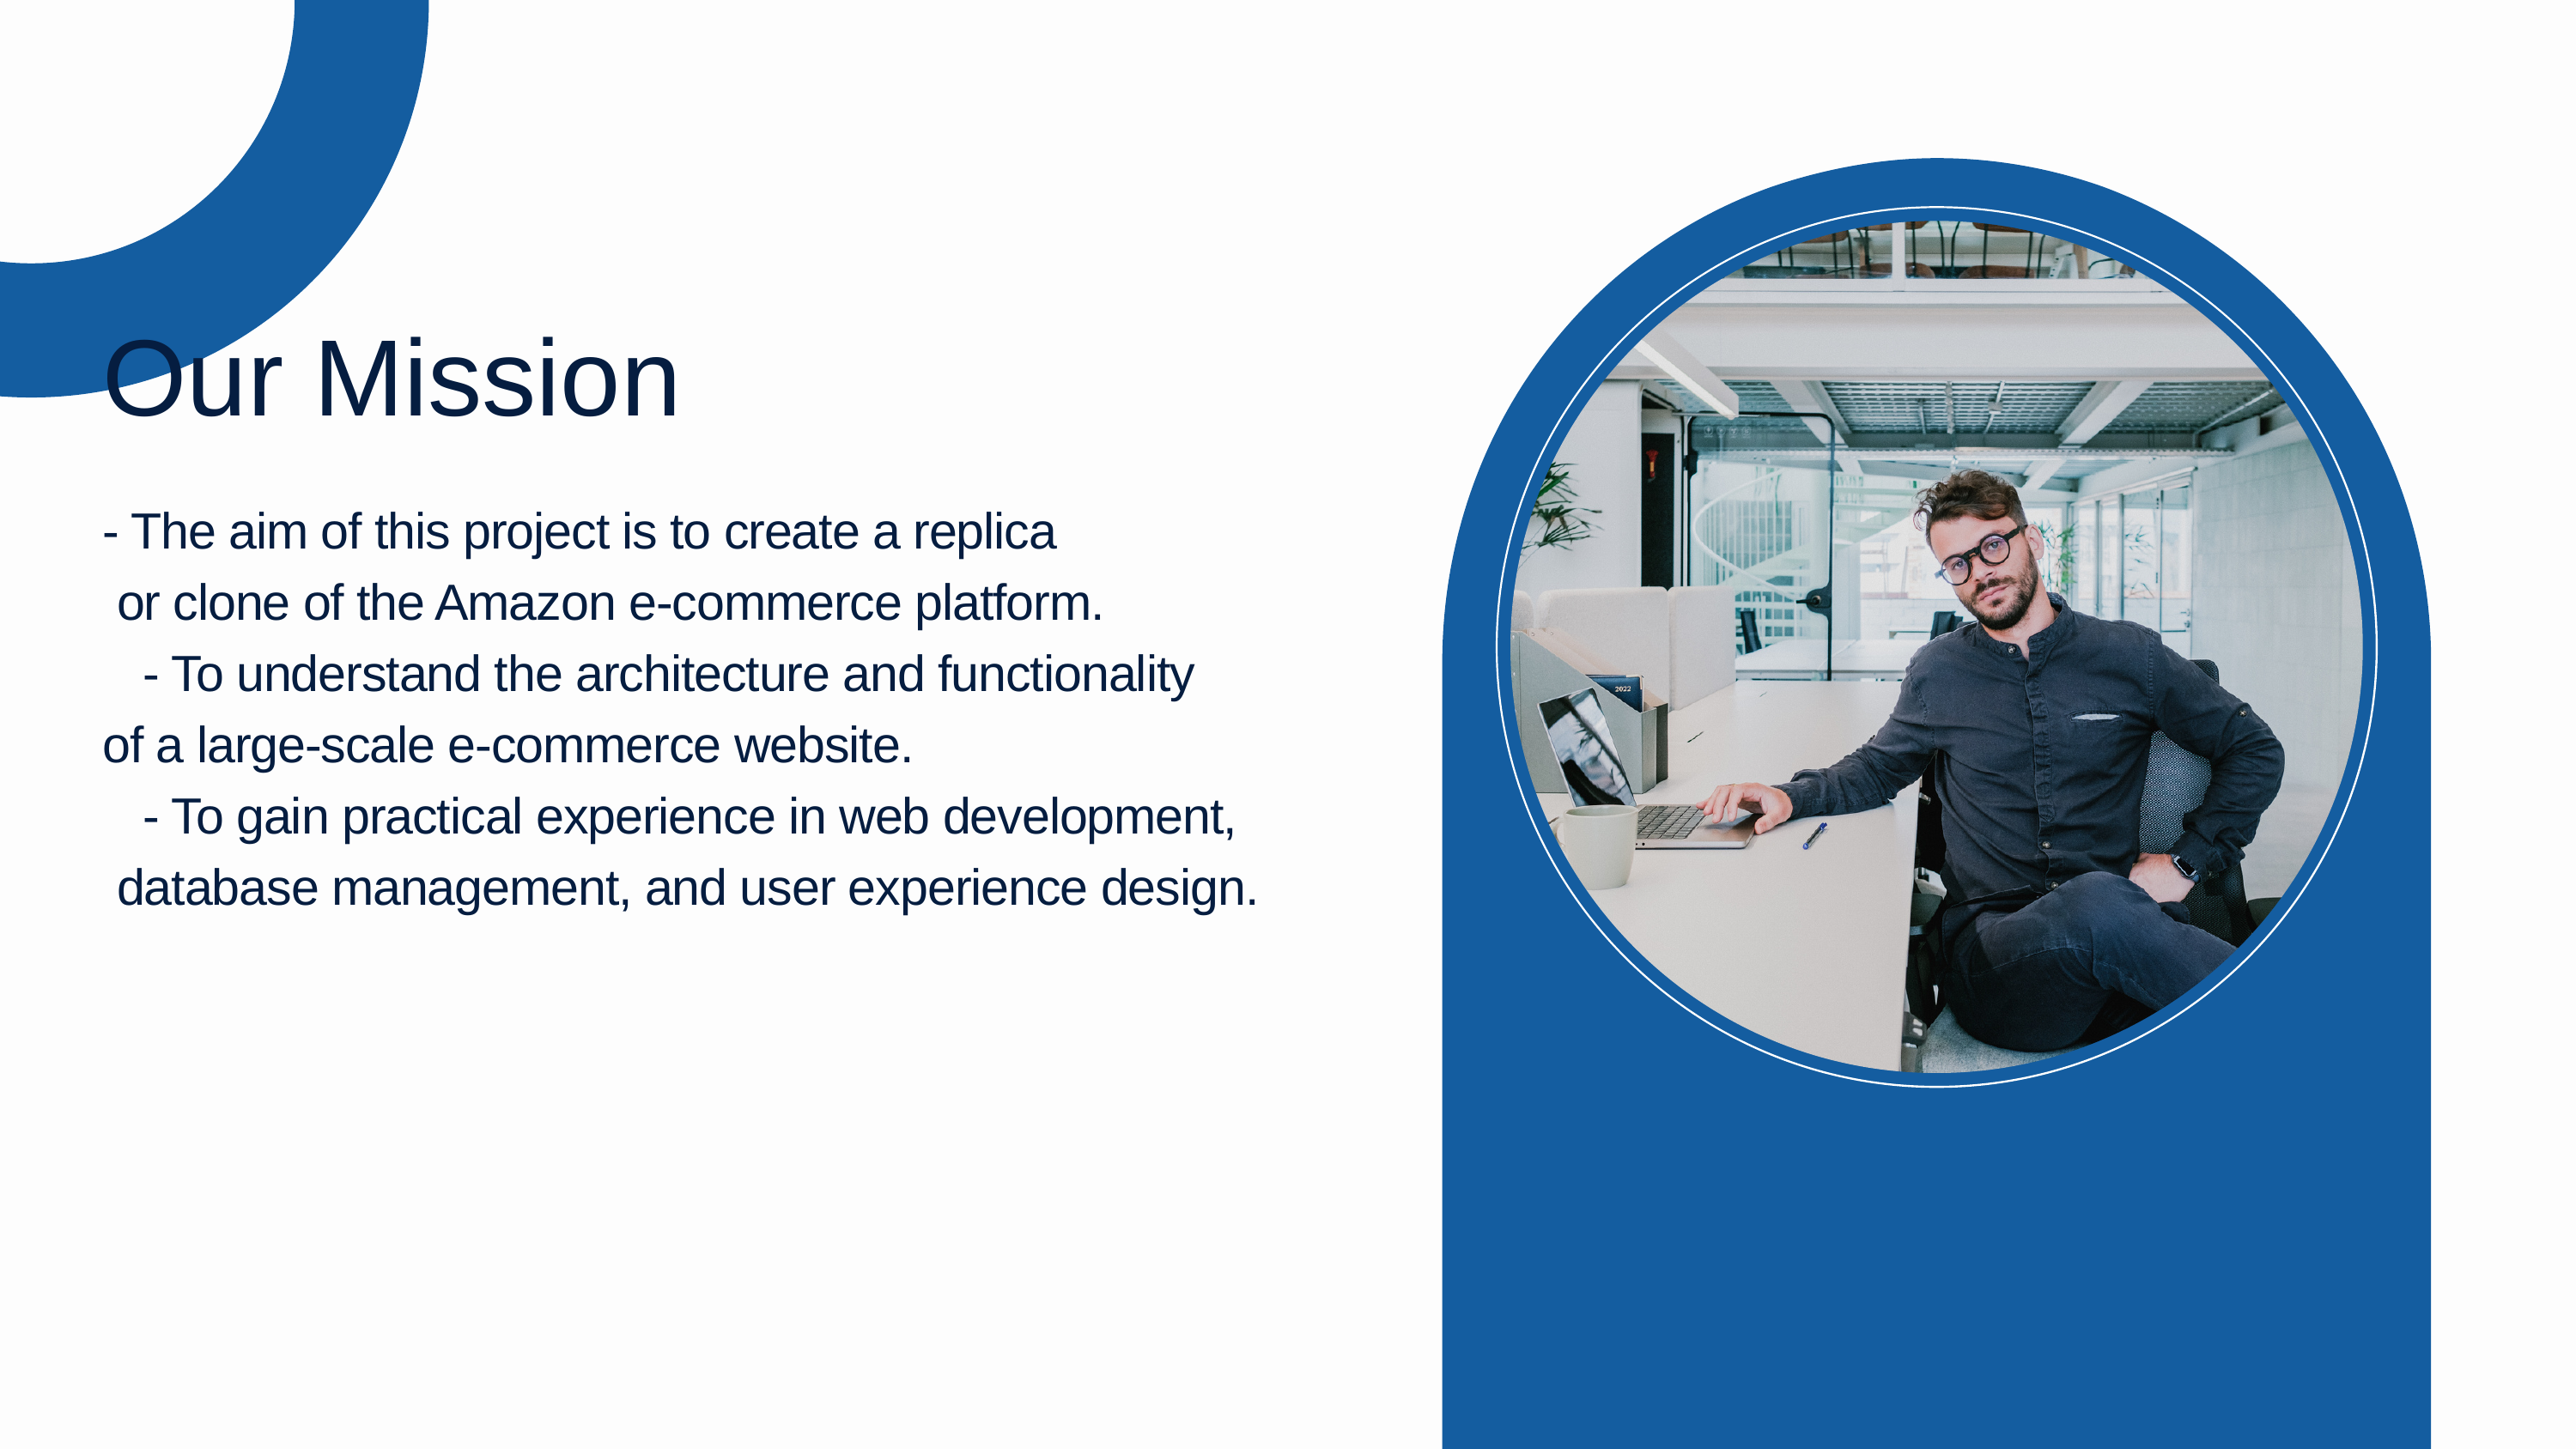

Our Mission
- The aim of this project is to create a replica
 or clone of the Amazon e-commerce platform.
   - To understand the architecture and functionality
of a large-scale e-commerce website.
   - To gain practical experience in web development,
 database management, and user experience design.